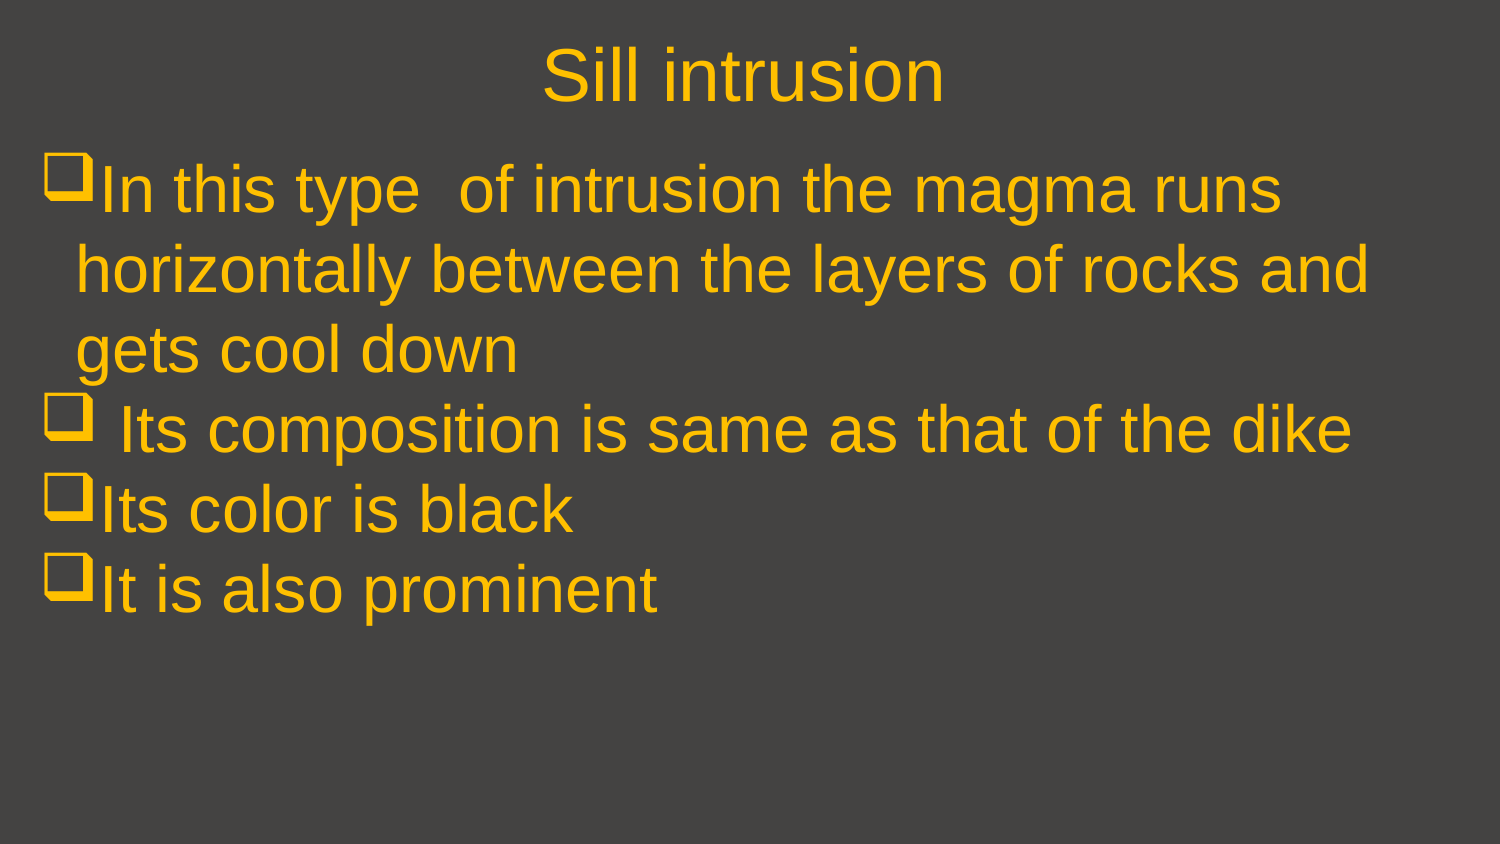

# Sill intrusion
In this type  of intrusion the magma runs horizontally between the layers of rocks and gets cool down
 Its composition is same as that of the dike
Its color is black
It is also prominent